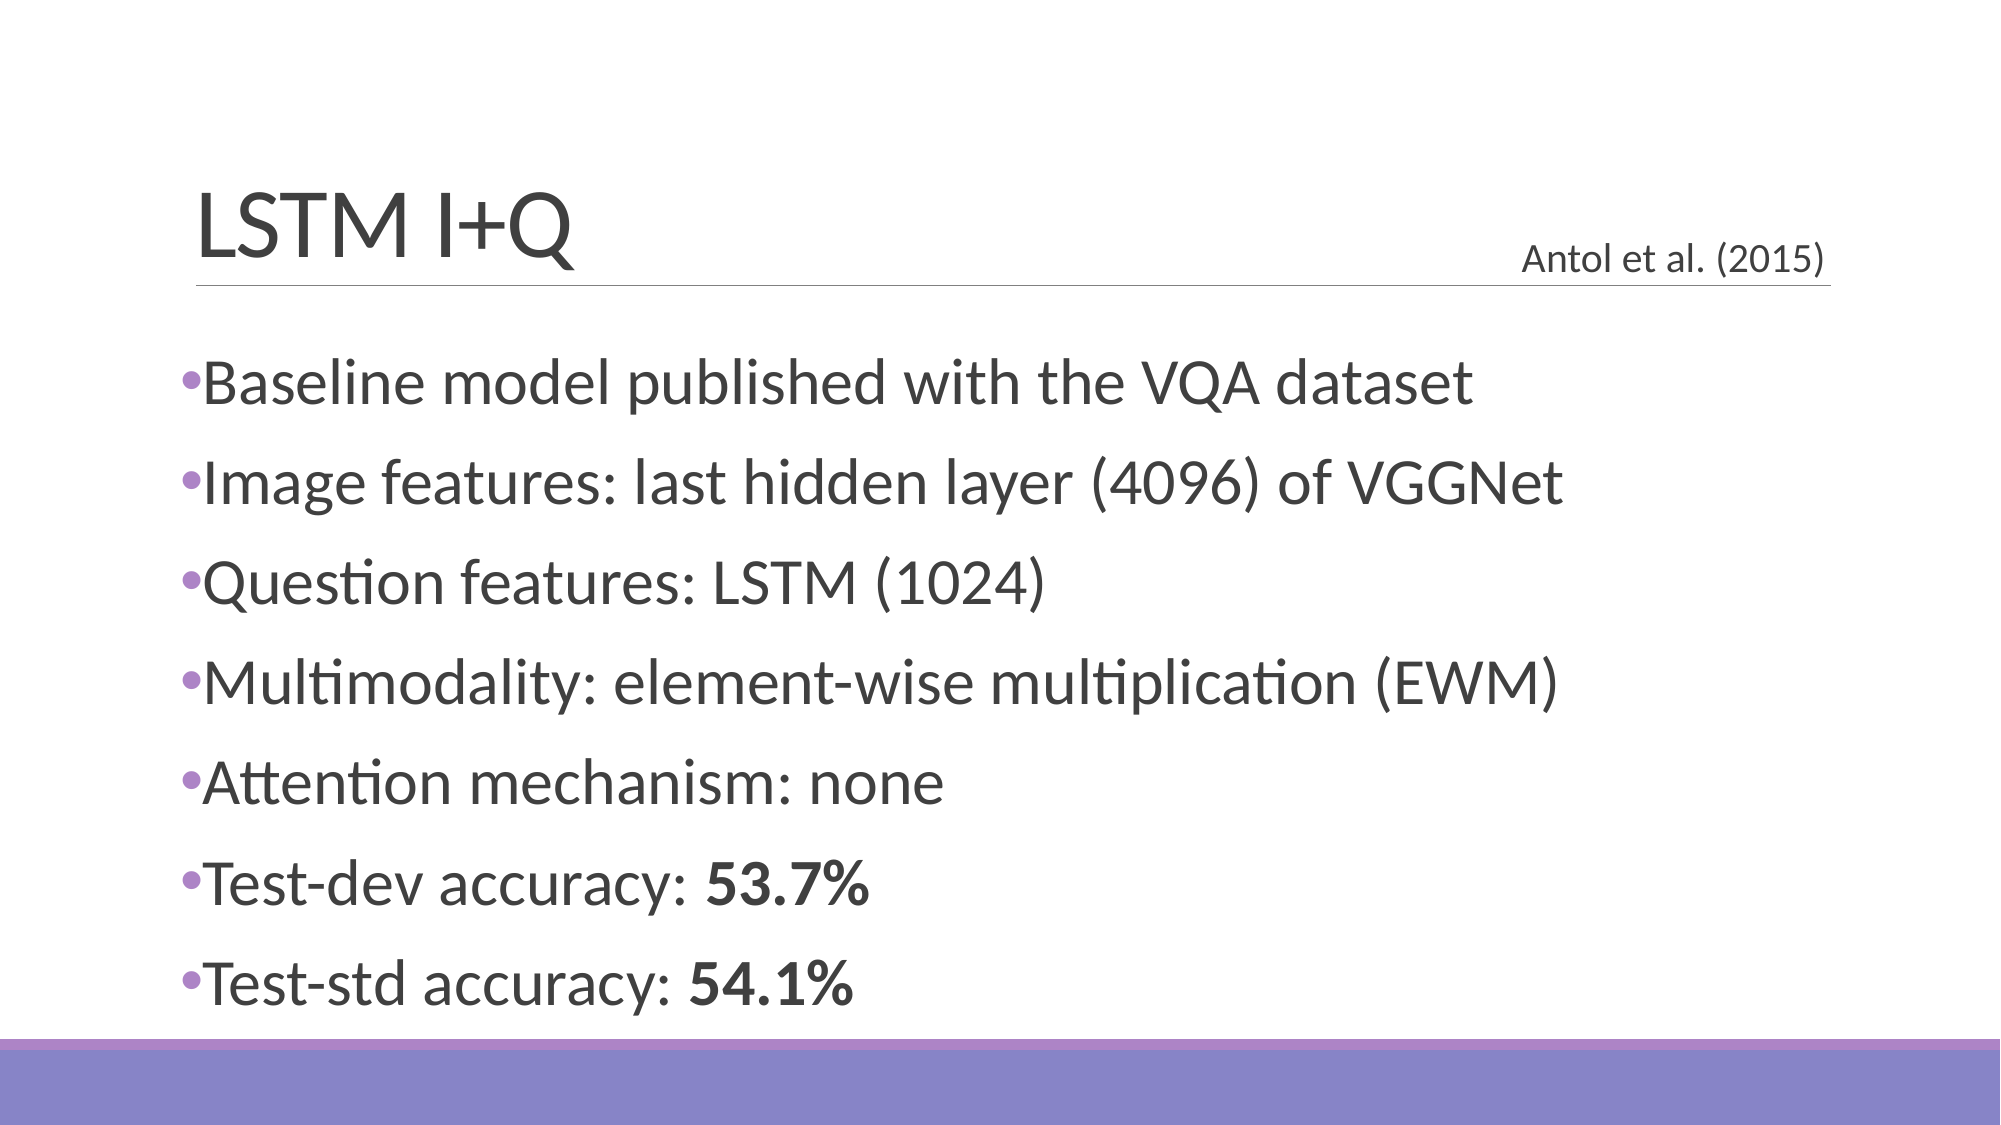

# LSTM I+Q
Antol et al. (2015)
Baseline model published with the VQA dataset
Image features: last hidden layer (4096) of VGGNet
Question features: LSTM (1024)
Multimodality: element-wise multiplication (EWM)
Attention mechanism: none
Test-dev accuracy: 53.7%
Test-std accuracy: 54.1%